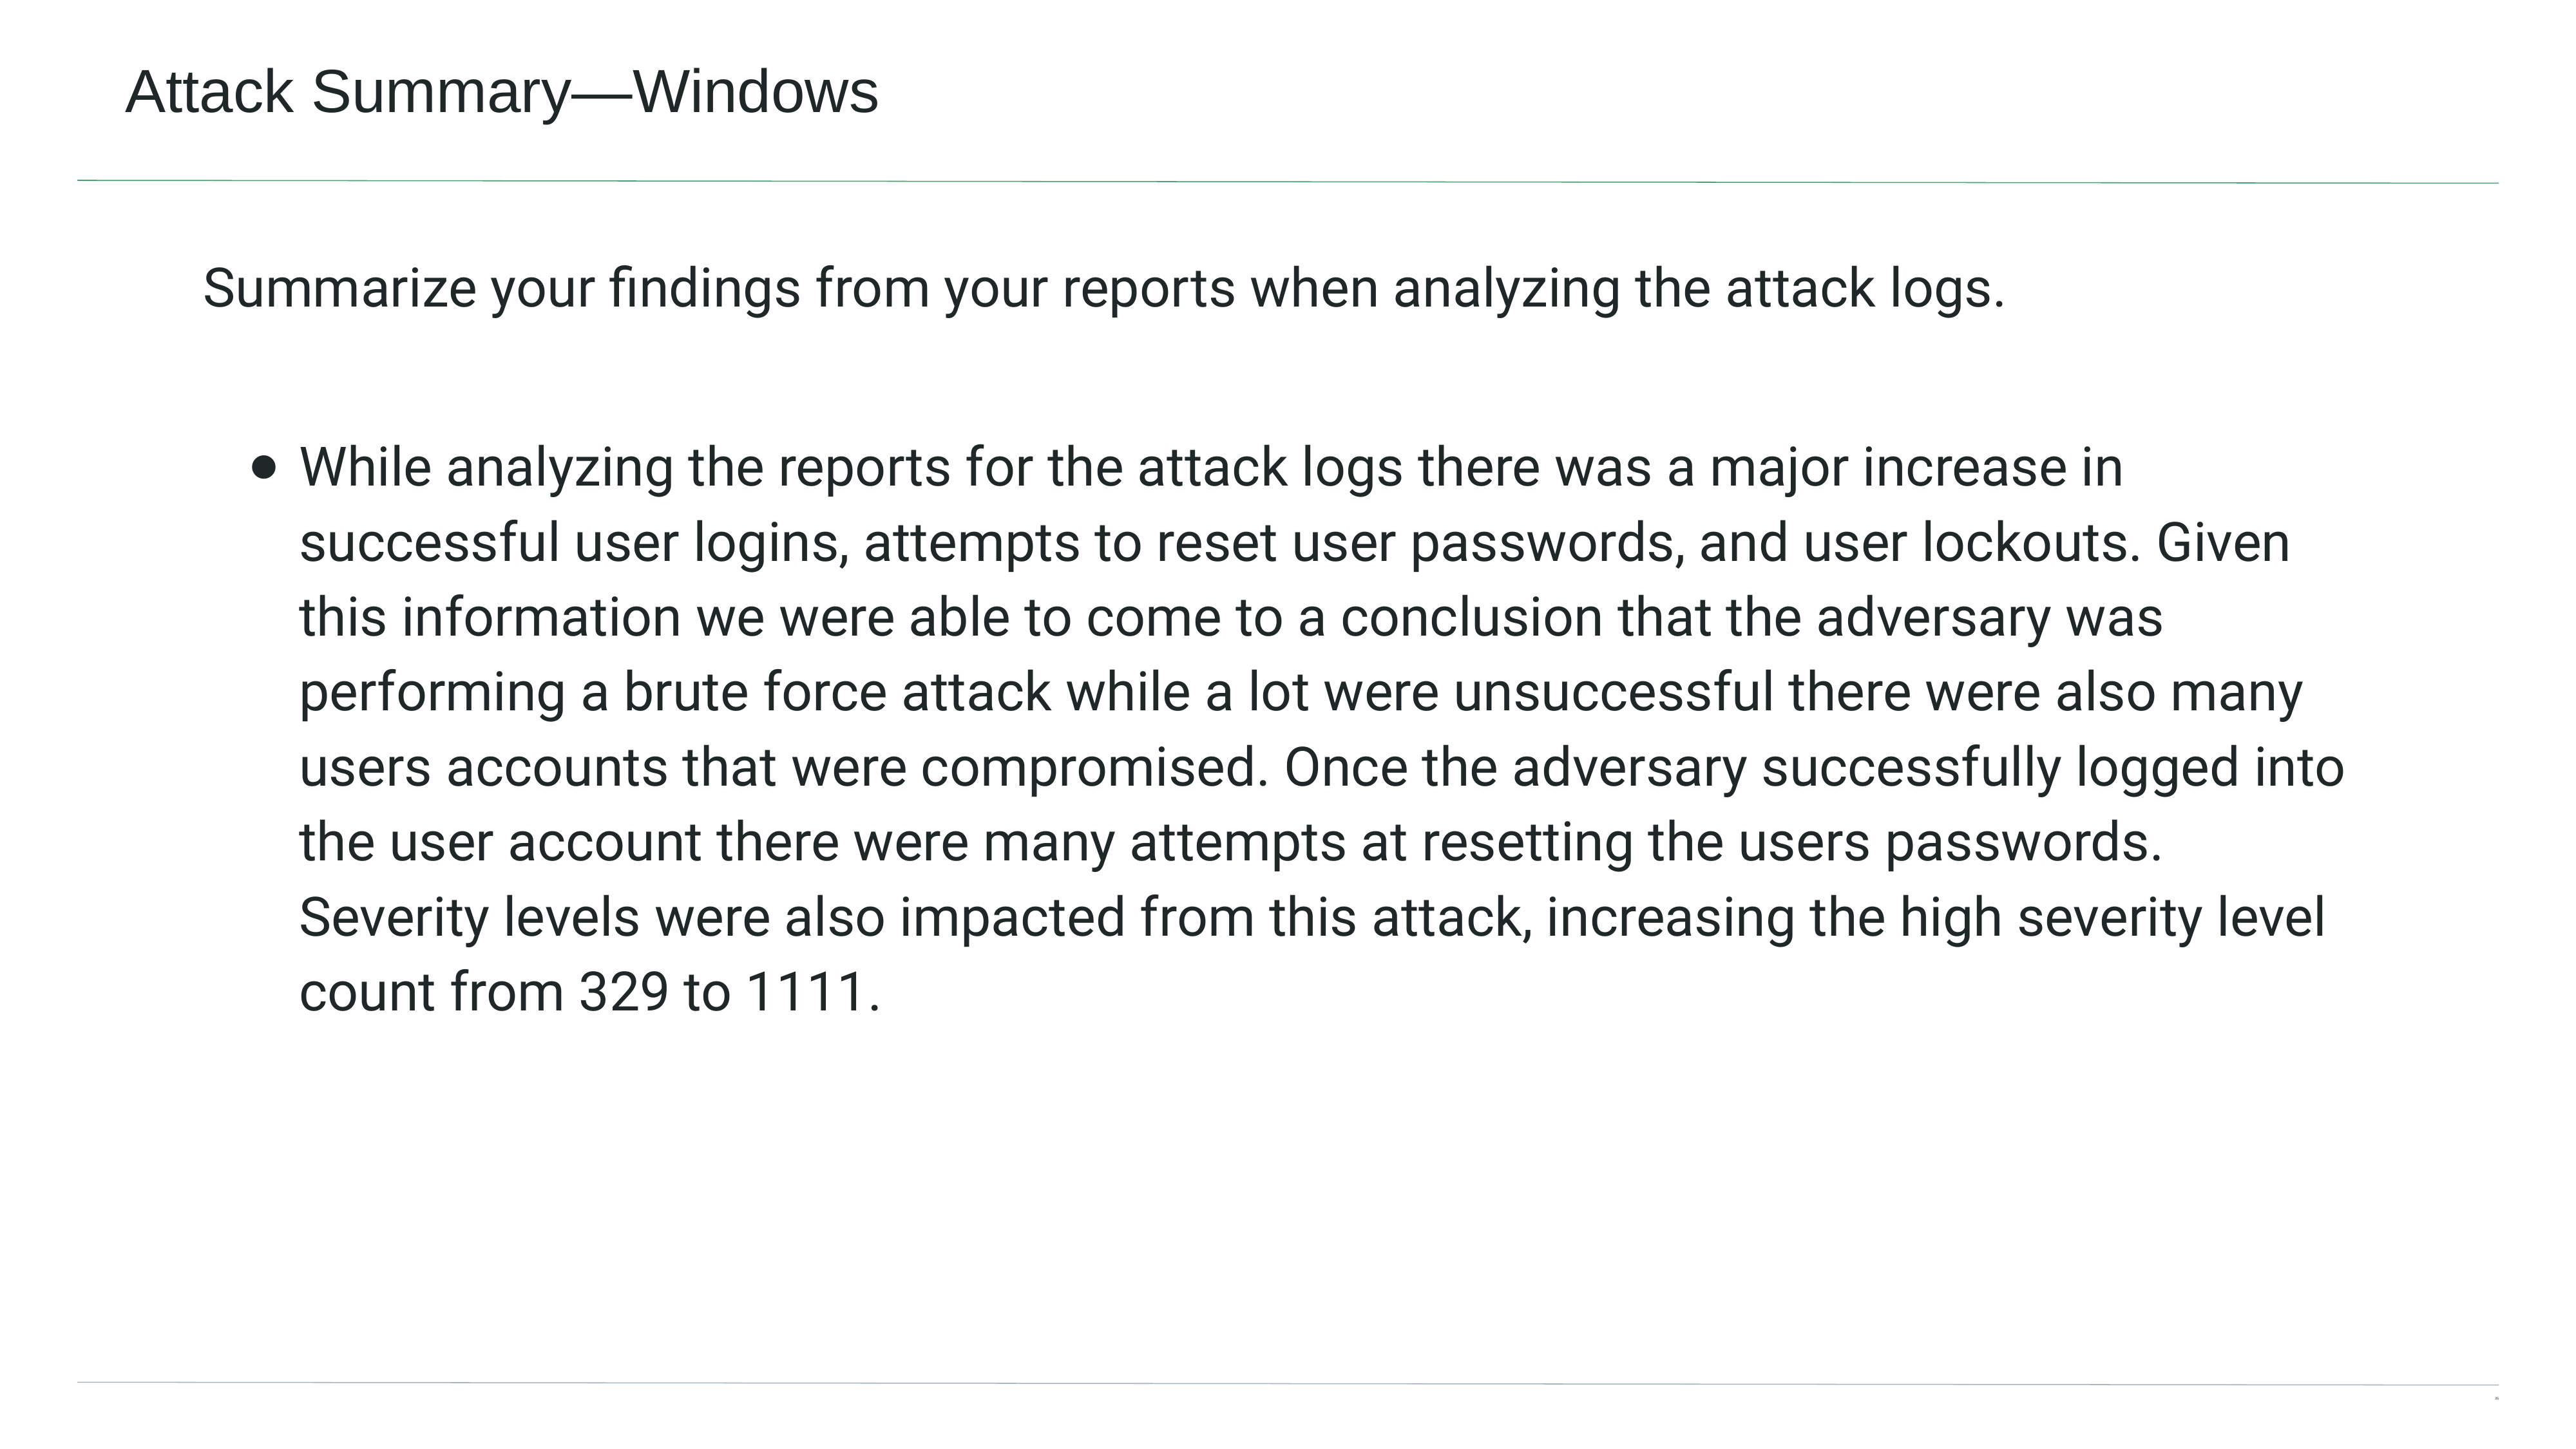

# Attack Summary—Windows
Summarize your findings from your reports when analyzing the attack logs.

While analyzing the reports for the attack logs there was a major increase in successful user logins, attempts to reset user passwords, and user lockouts. Given this information we were able to come to a conclusion that the adversary was performing a brute force attack while a lot were unsuccessful there were also many users accounts that were compromised. Once the adversary successfully logged into the user account there were many attempts at resetting the users passwords. Severity levels were also impacted from this attack, increasing the high severity level count from 329 to 1111.

25